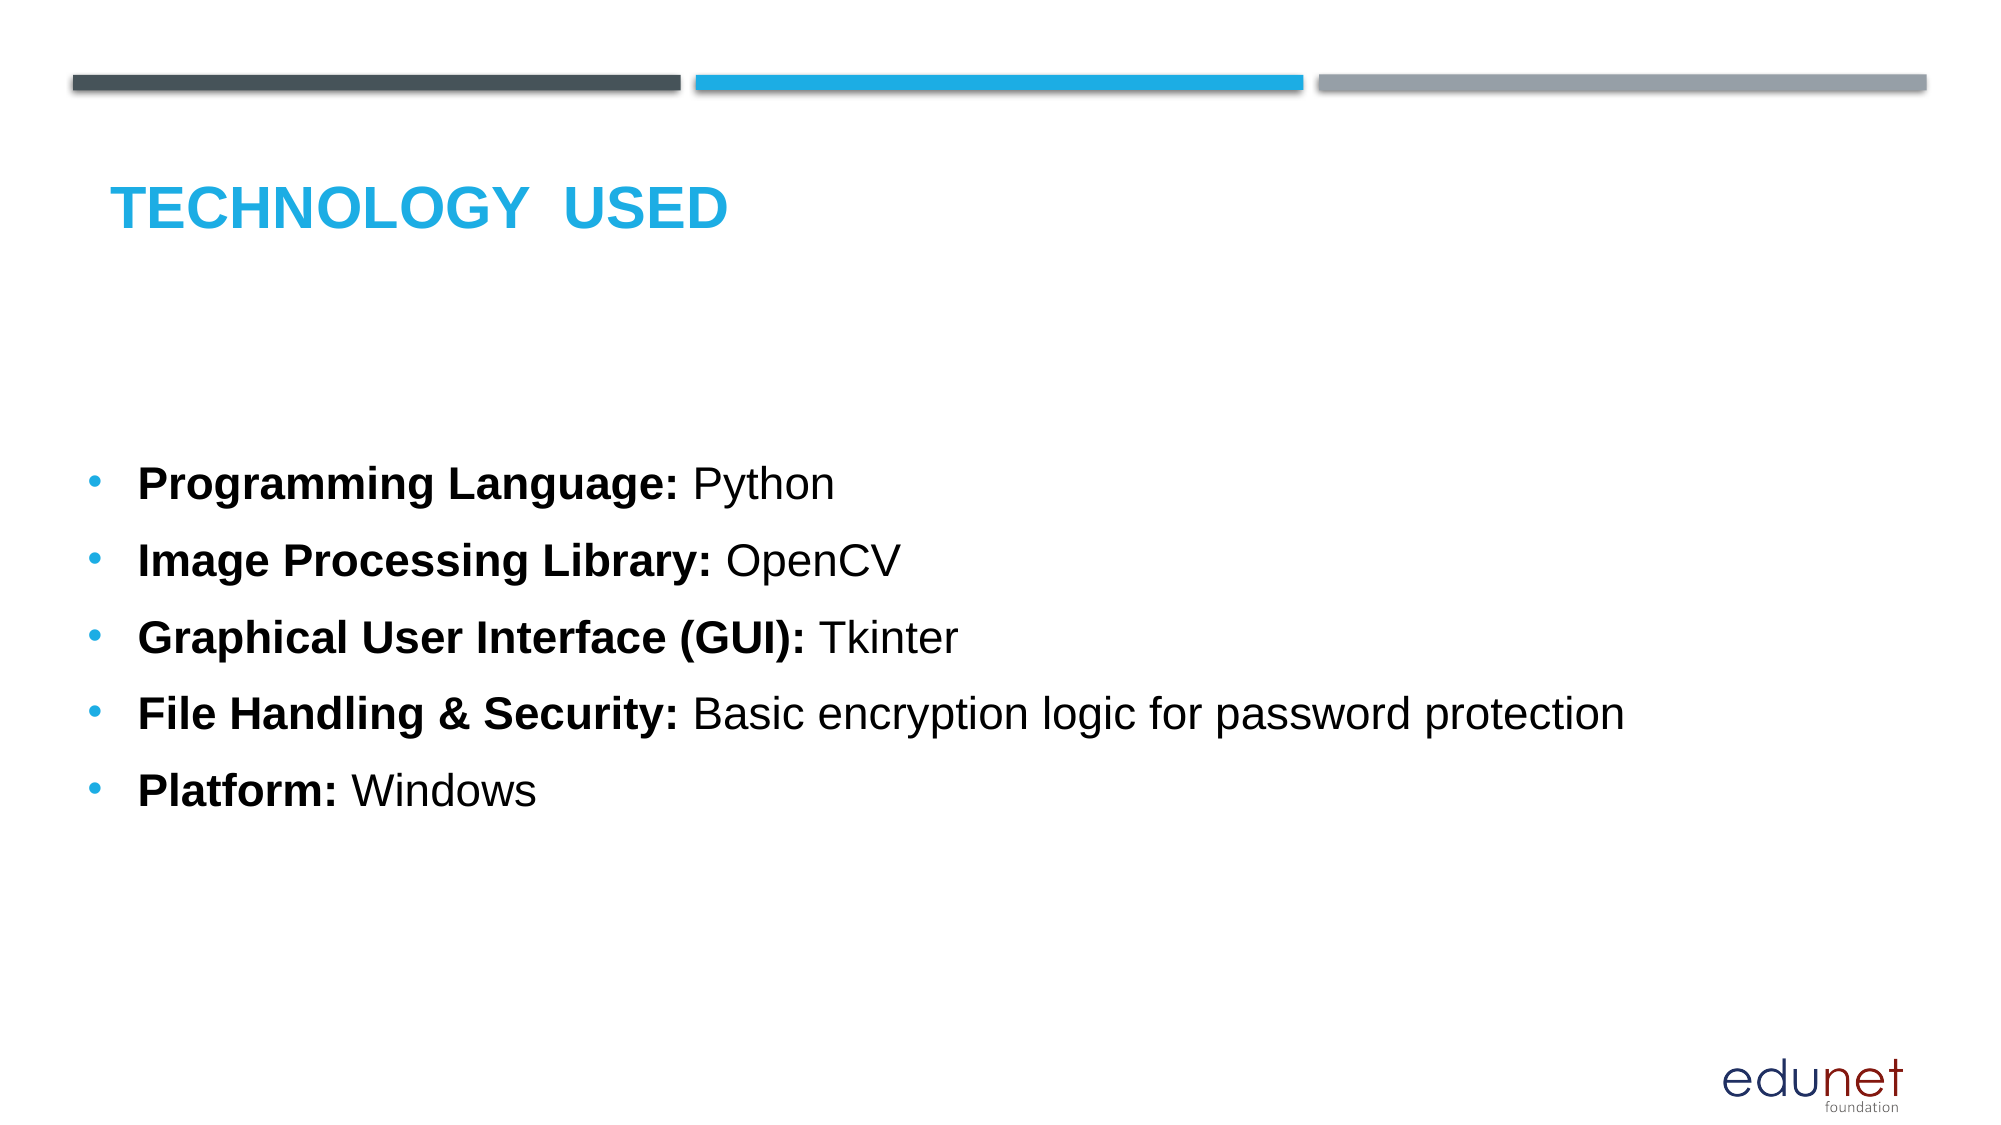

# Technology  used
Programming Language: Python
Image Processing Library: OpenCV
Graphical User Interface (GUI): Tkinter
File Handling & Security: Basic encryption logic for password protection
Platform: Windows